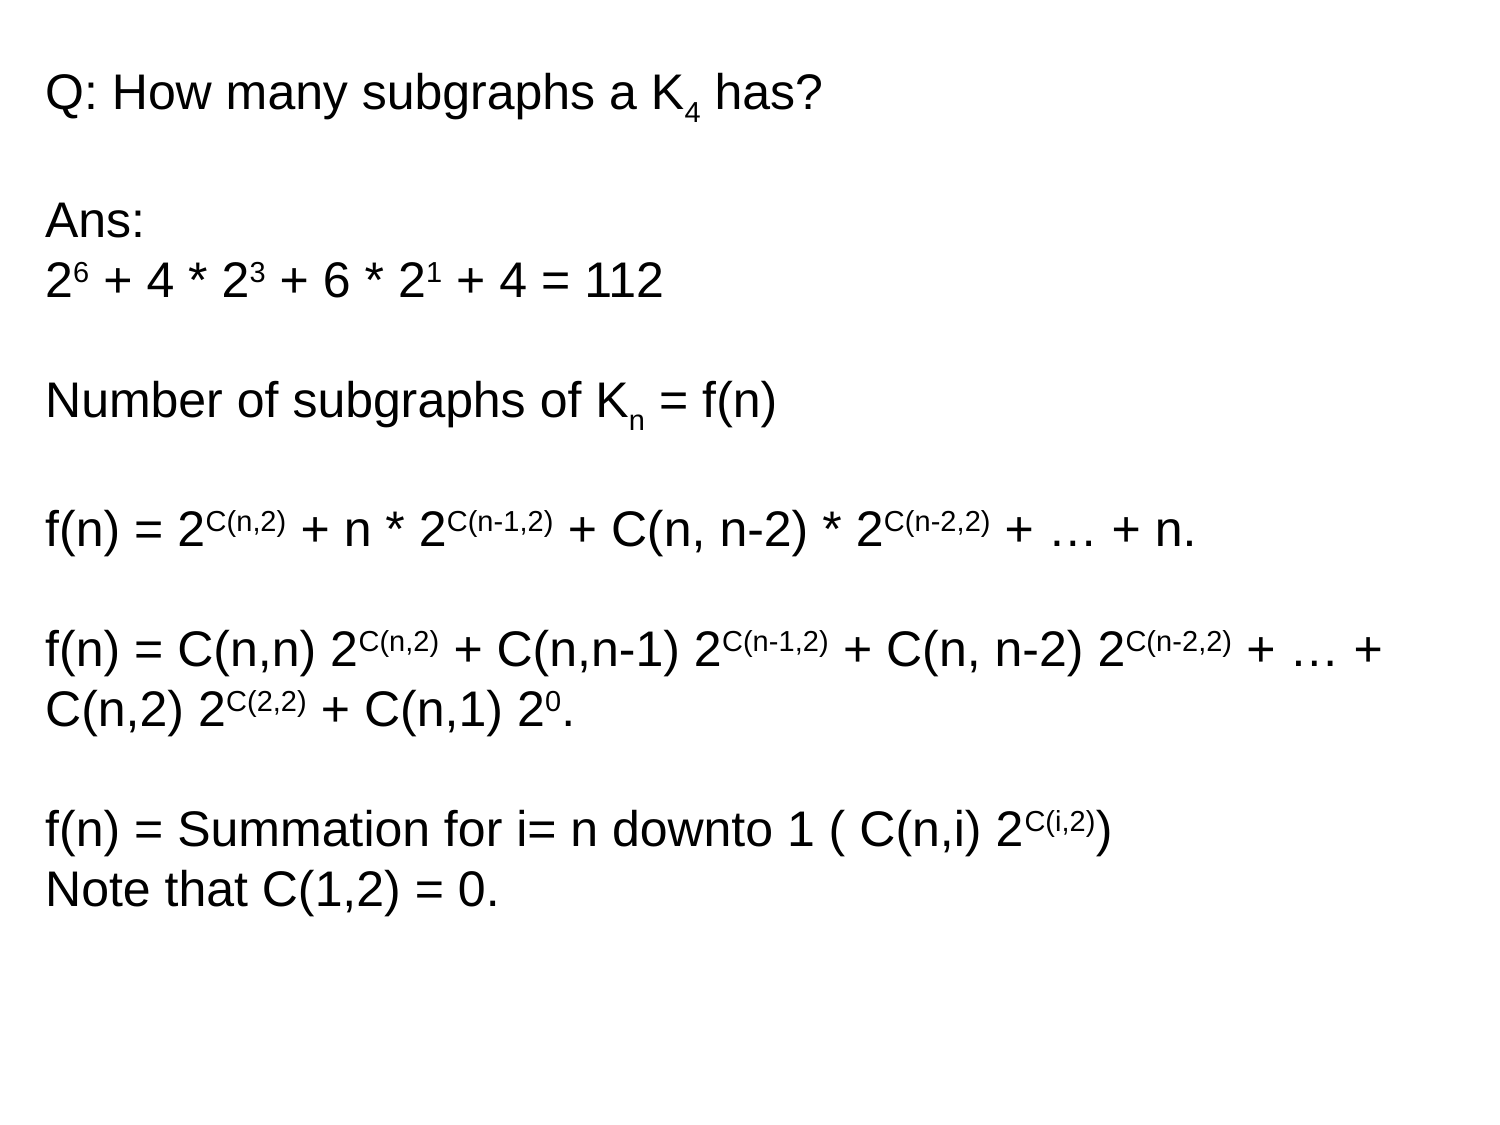

Q: How many subgraphs a K4 has?

Ans:
26 + 4 * 23 + 6 * 21 + 4 = 112

Number of subgraphs of Kn = f(n)

f(n) = 2C(n,2) + n * 2C(n-1,2) + C(n, n-2) * 2C(n-2,2) + … + n.

f(n) = C(n,n) 2C(n,2) + C(n,n-1) 2C(n-1,2) + C(n, n-2) 2C(n-2,2) + … + C(n,2) 2C(2,2) + C(n,1) 20.

f(n) = Summation for i= n downto 1 ( C(n,i) 2C(i,2))
Note that C(1,2) = 0.